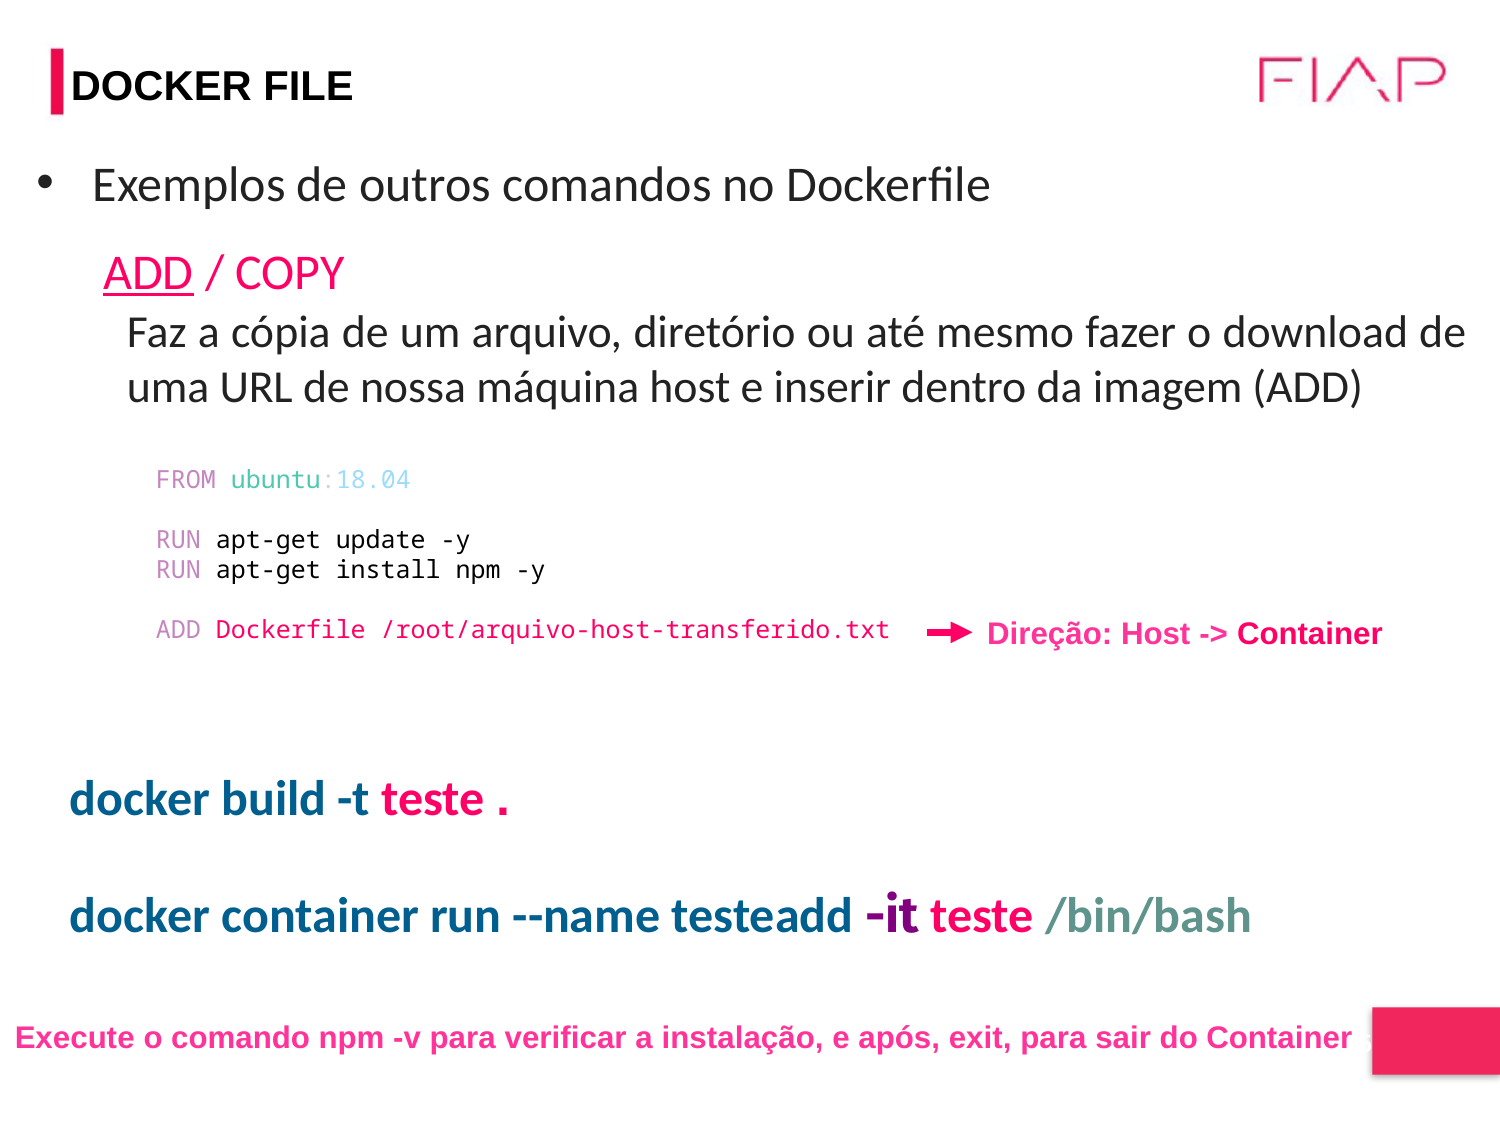

# DOCKER FILE
Exemplos de outros comandos no Dockerfile
ADD / COPY
Faz a cópia de um arquivo, diretório ou até mesmo fazer o download de uma URL de nossa máquina host e inserir dentro da imagem (ADD)
FROM ubuntu:18.04
RUN apt-get update -y
RUN apt-get install npm -y
ADD Dockerfile /root/arquivo-host-transferido.txt

Direção: Host -> Container
docker build -t teste .
docker container run --name testeadd -it teste /bin/bash
Execute o comando npm -v para verificar a instalação, e após, exit, para sair do Container